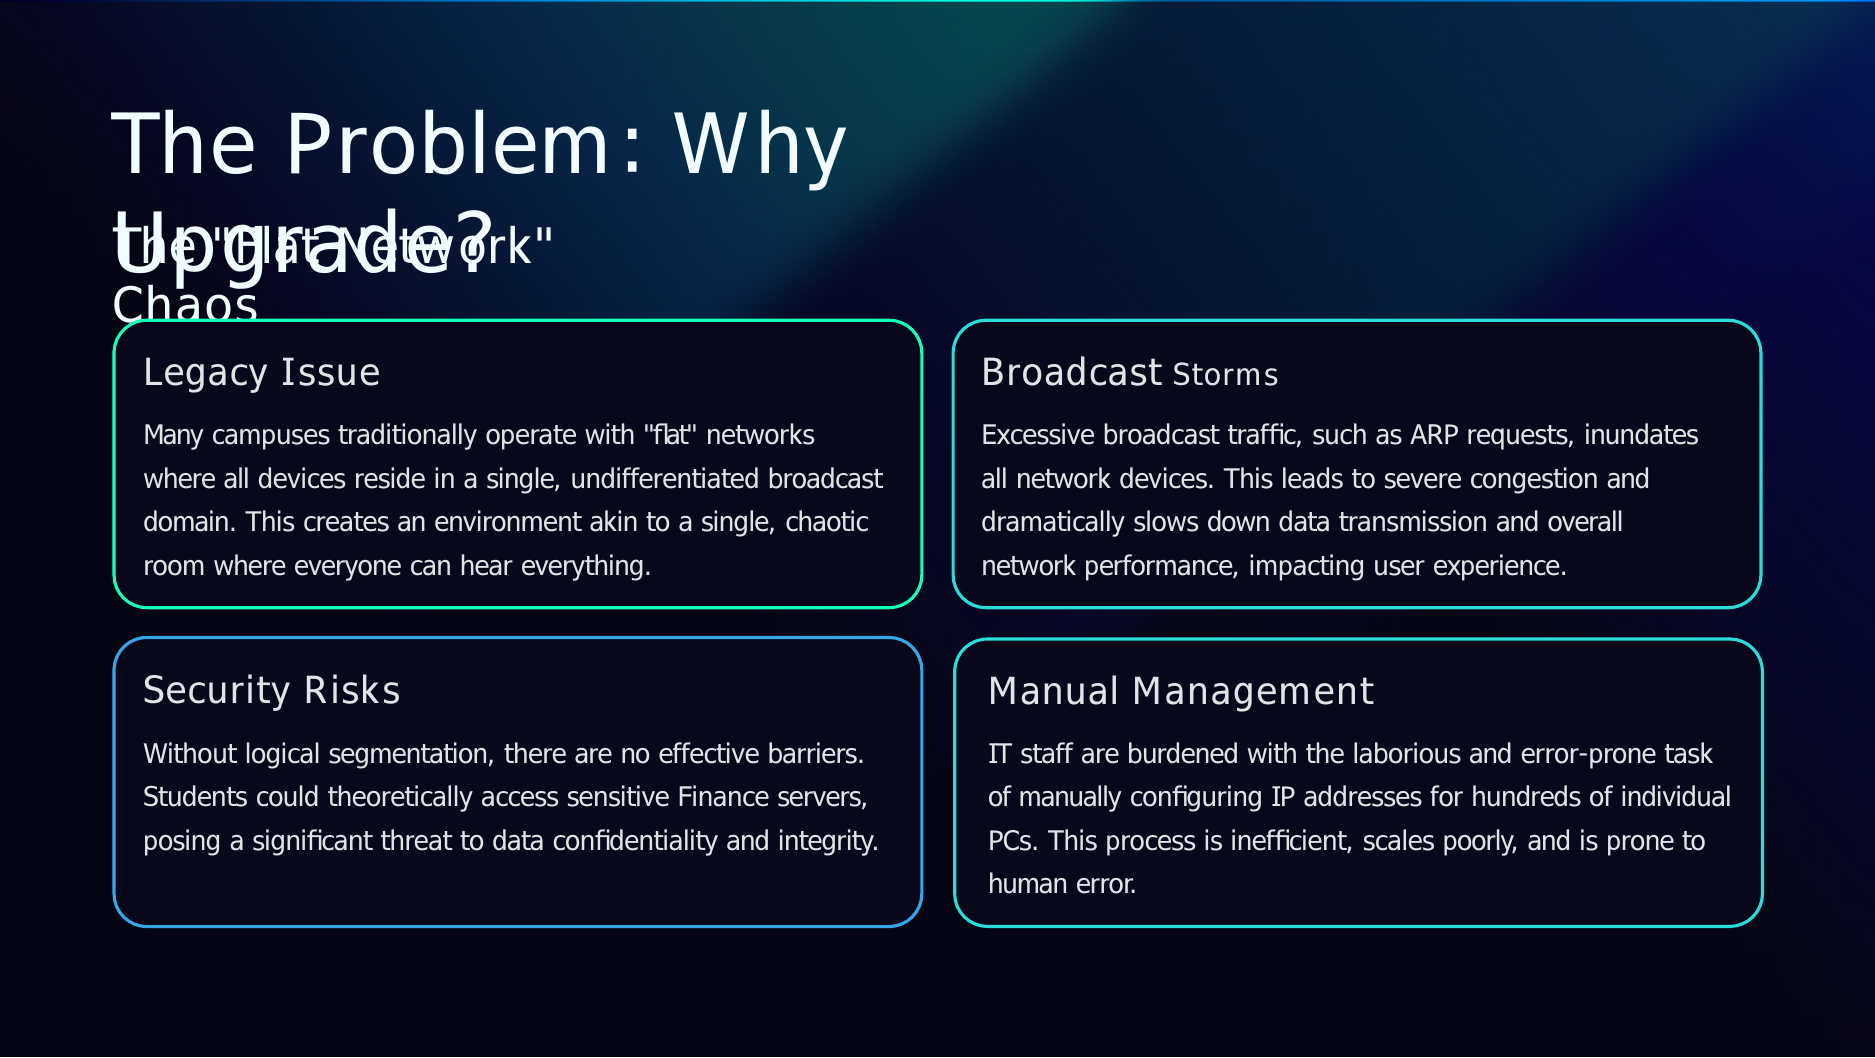

# The Problem: Why Upgrade?
The "Flat Network" Chaos

Legacy Issue
Many campuses traditionally operate with "flat" networks where all devices reside in a single, undifferentiated broadcast domain. This creates an environment akin to a single, chaotic room where everyone can hear everything.
Broadcast Storms
Excessive broadcast traffic, such as ARP requests, inundates all network devices. This leads to severe congestion and dramatically slows down data transmission and overall network performance, impacting user experience.

Security Risks
Without logical segmentation, there are no effective barriers. Students could theoretically access sensitive Finance servers, posing a significant threat to data confidentiality and integrity.
Manual Management
IT staff are burdened with the laborious and error-prone task of manually configuring IP addresses for hundreds of individual PCs. This process is inefficient, scales poorly, and is prone to human error.